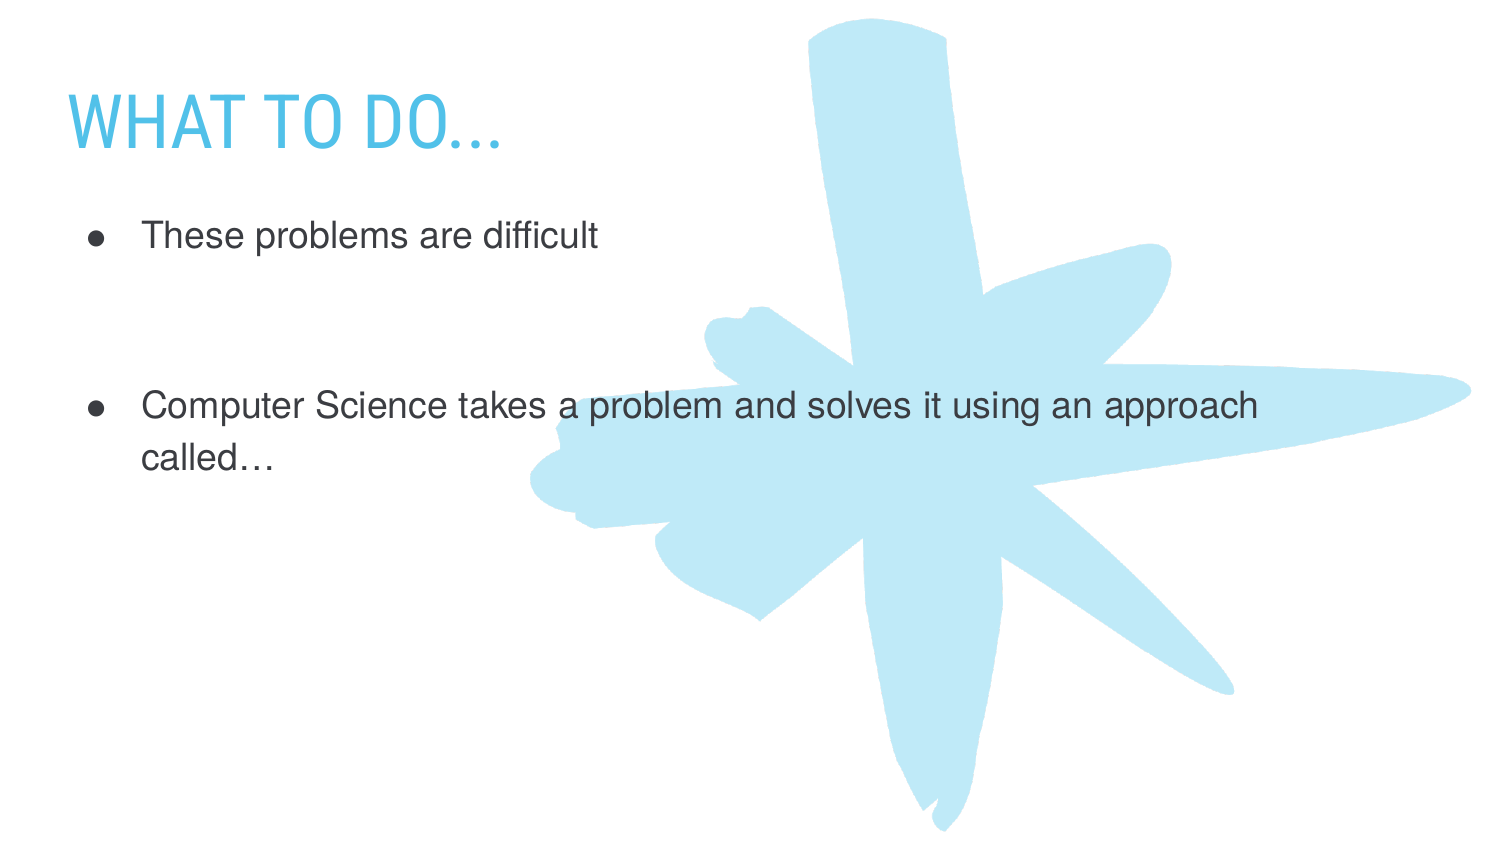

# WHAT TO DO...

These problems are difficult

Computer Science takes a problem and solves it using an approach called…